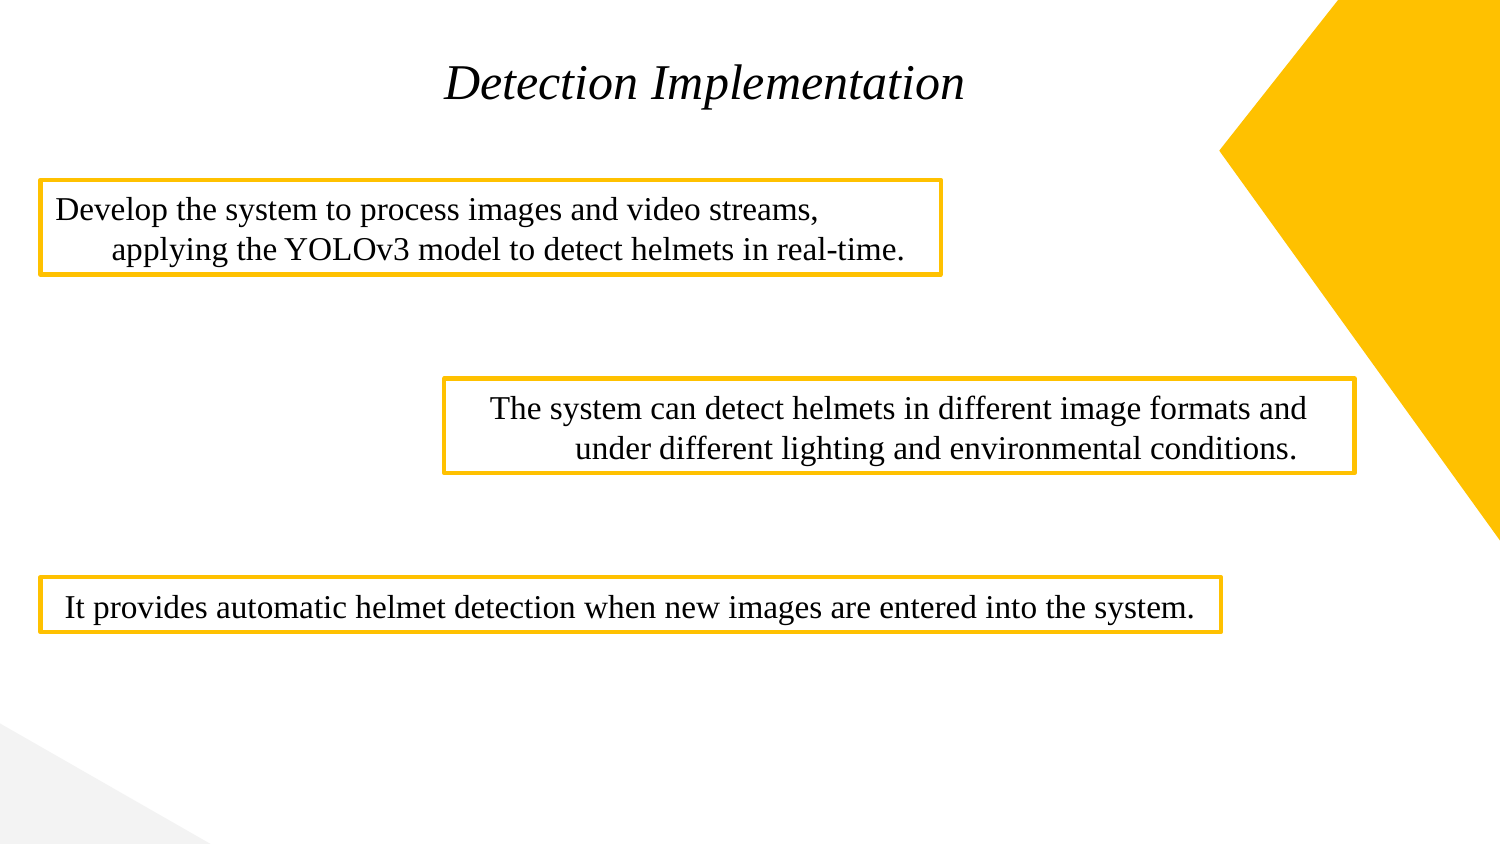

# Detection Implementation
Develop the system to process images and video streams, applying the YOLOv3 model to detect helmets in real-time.
The system can detect helmets in different image formats and under different lighting and environmental conditions.
It provides automatic helmet detection when new images are entered into the system.